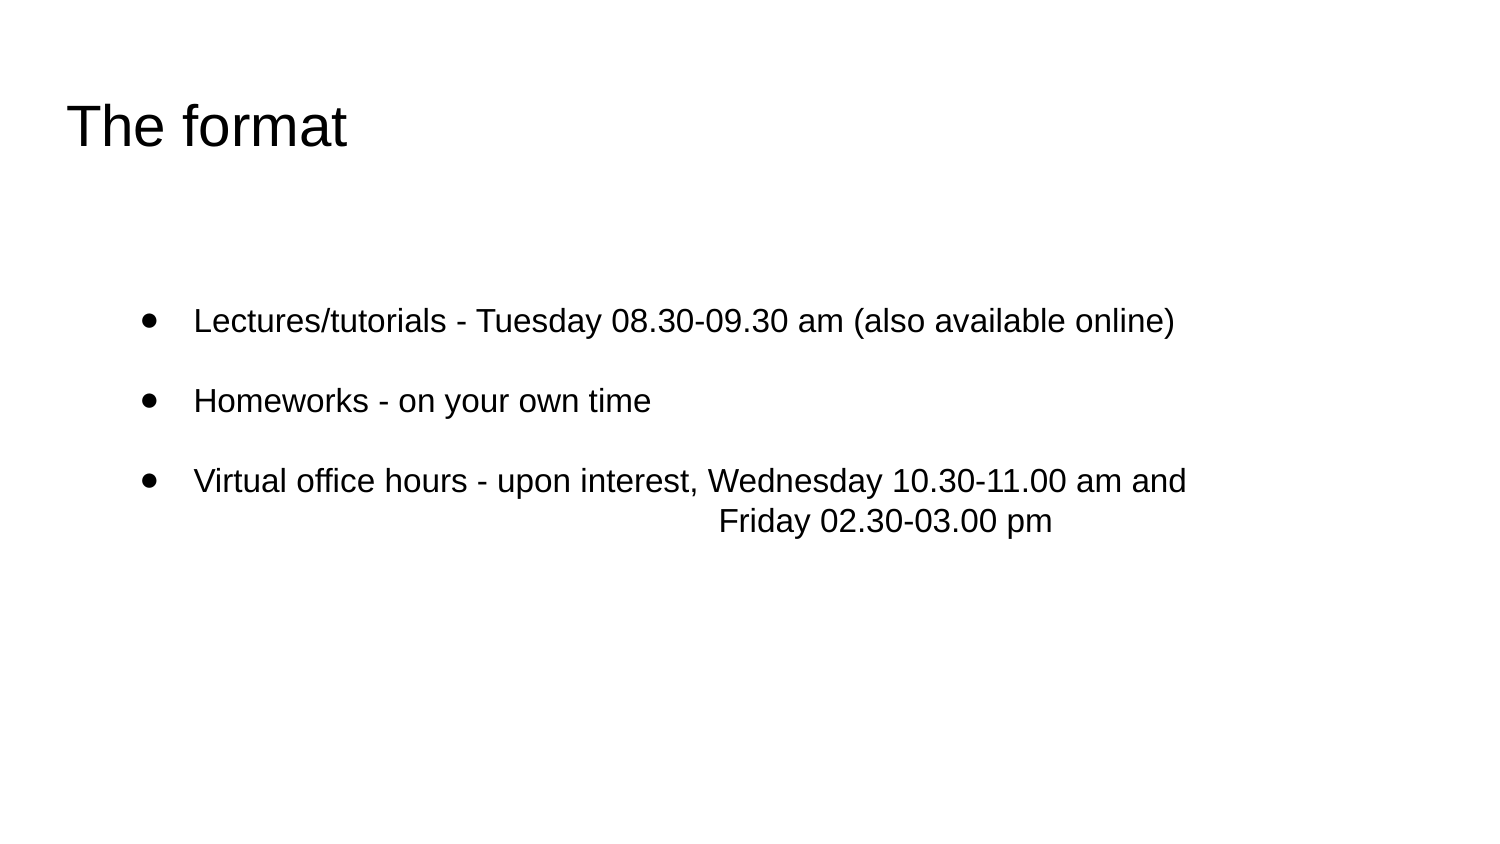

# The format
Lectures/tutorials - Tuesday 08.30-09.30 am (also available online)

Homeworks - on your own time

Virtual office hours - upon interest, Wednesday 10.30-11.00 am and
Friday 02.30-03.00 pm